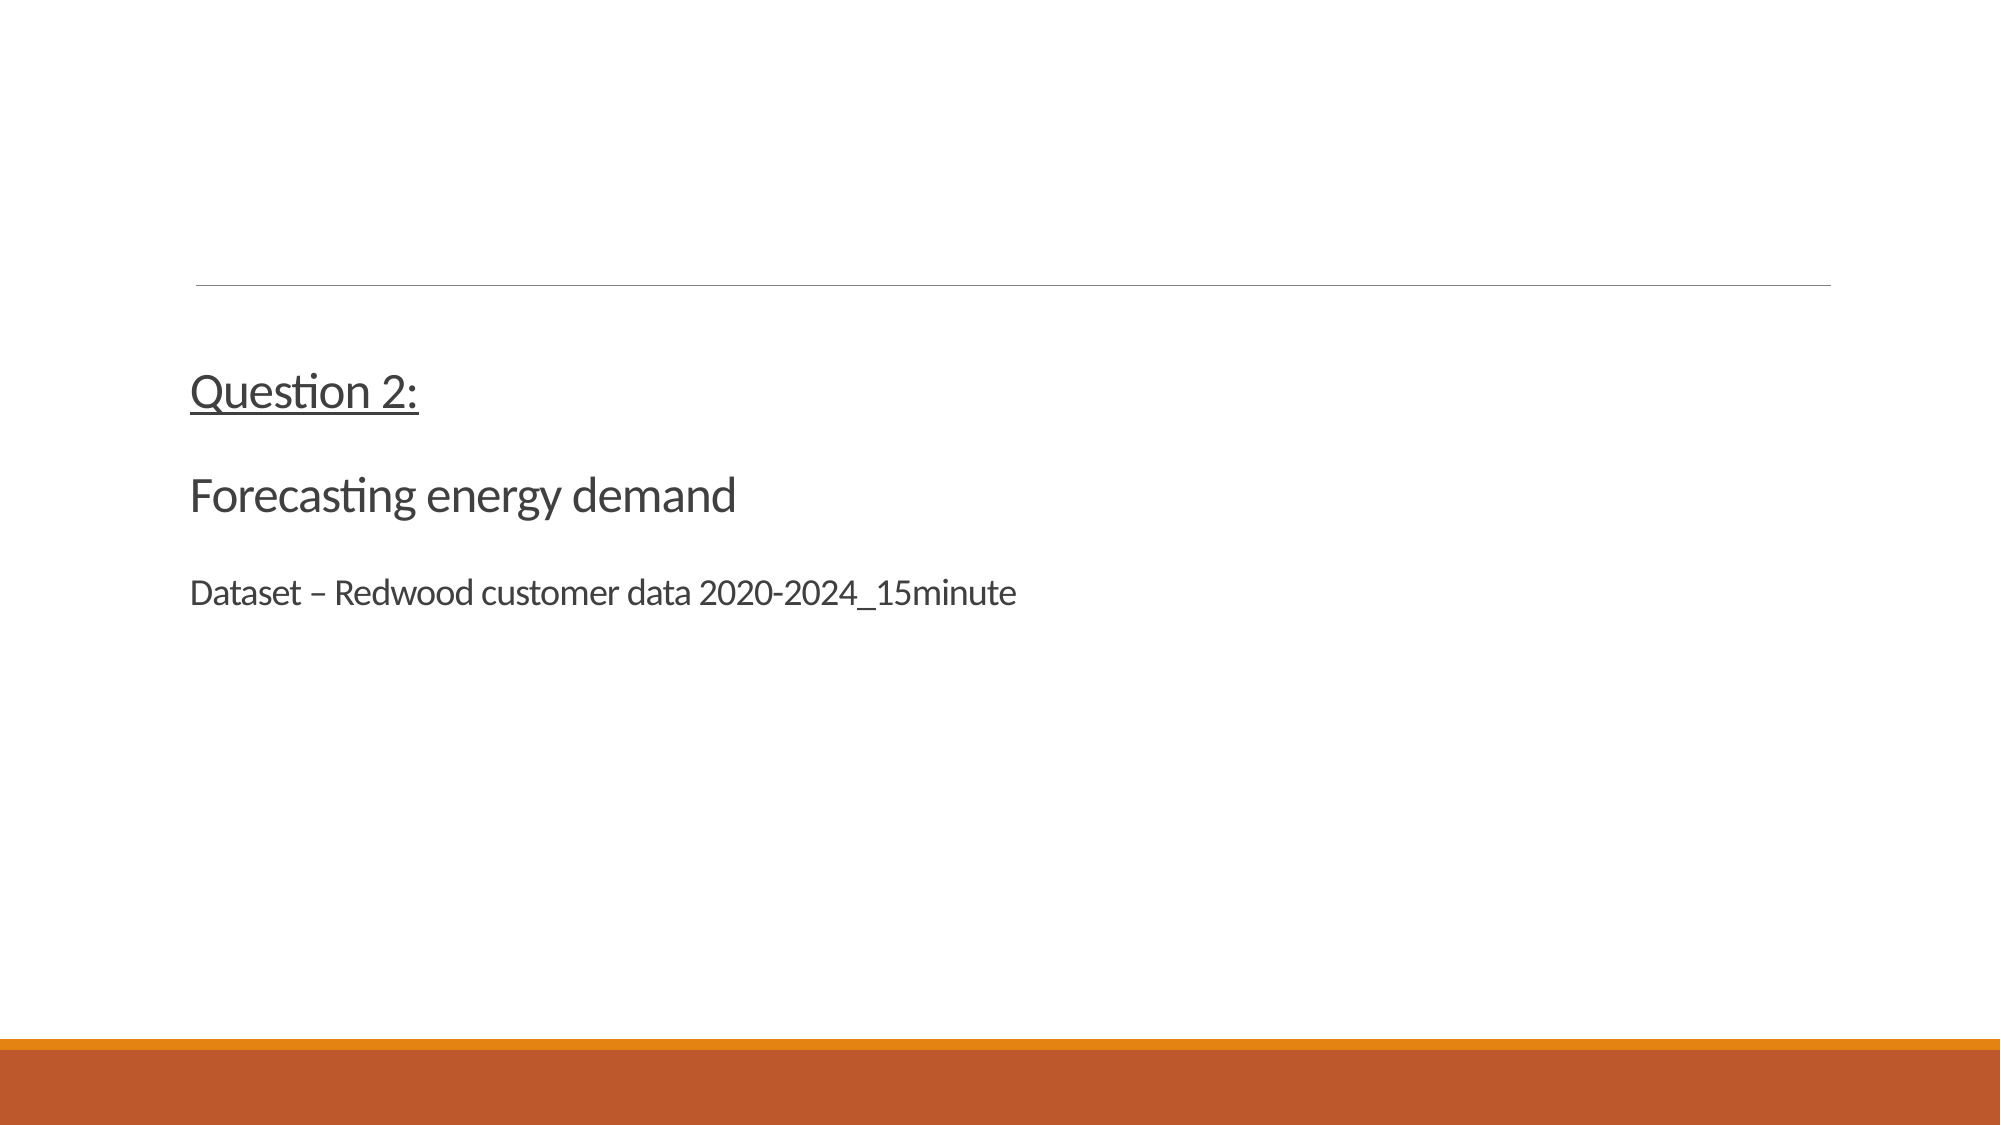

# Question 2: Forecasting energy demand Dataset – Redwood customer data 2020-2024_15minute